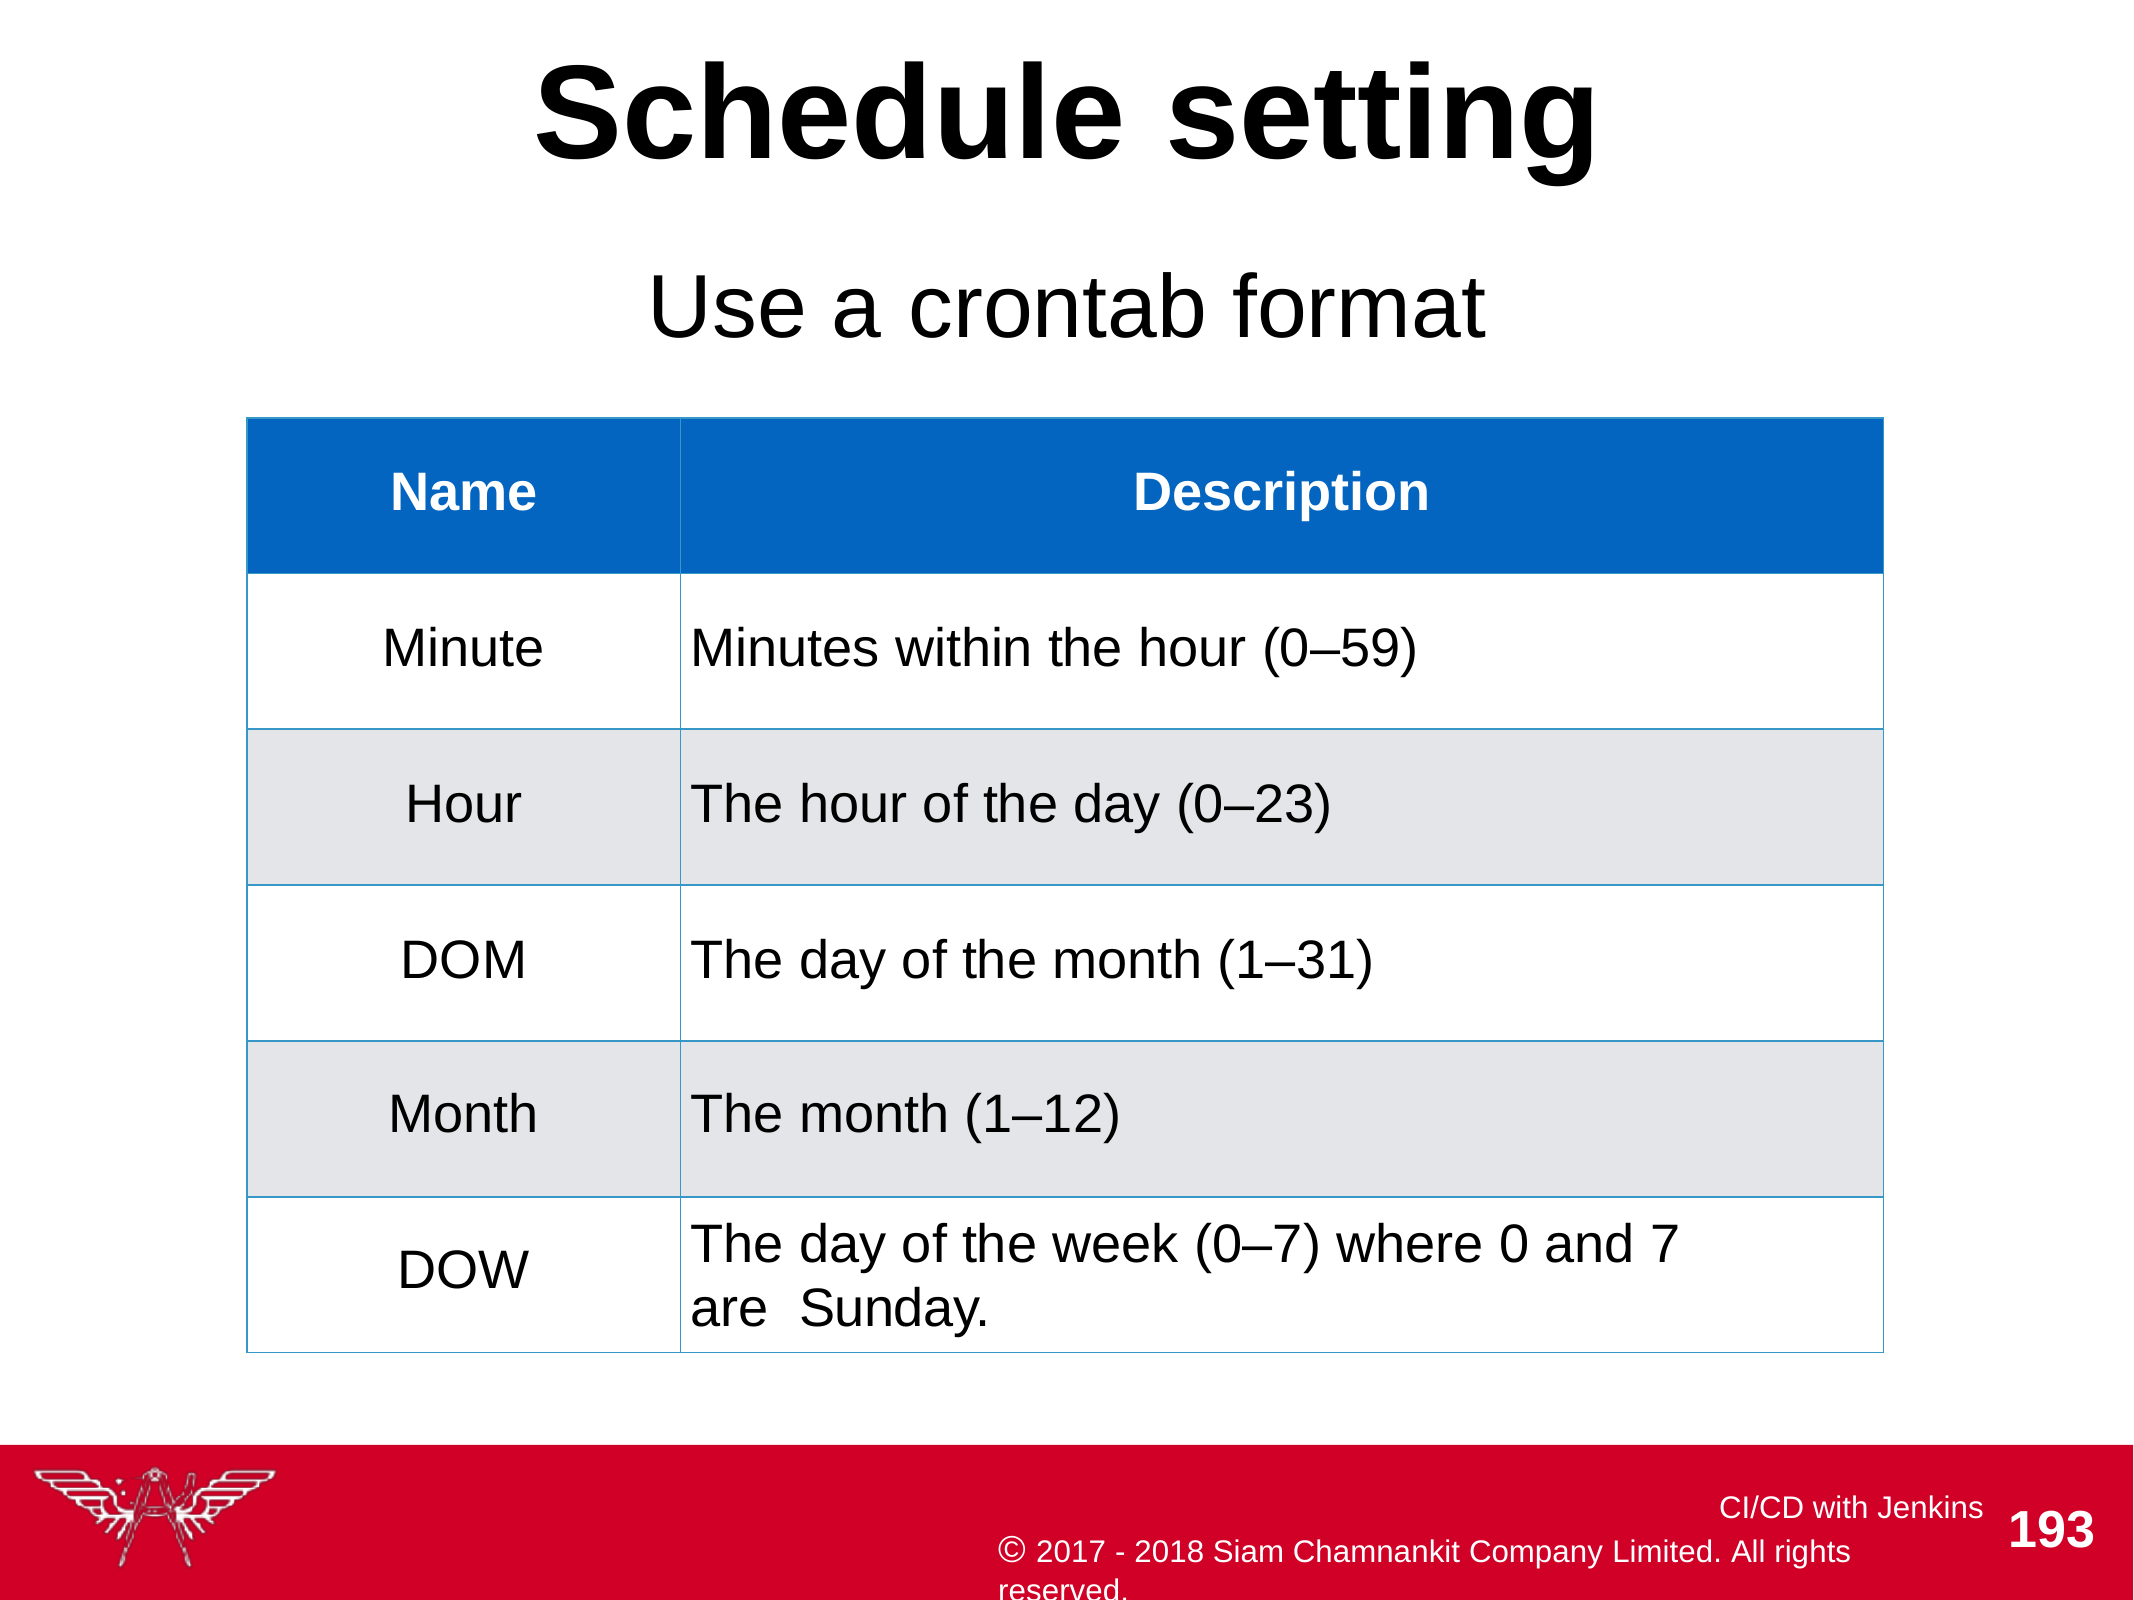

# Schedule	setting
Use a	crontab	format
| Name | Description |
| --- | --- |
| Minute | Minutes within the hour (0–59) |
| Hour | The hour of the day (0–23) |
| DOM | The day of the month (1–31) |
| Month | The month (1–12) |
| DOW | The day of the week (0–7) where 0 and 7 are Sunday. |
CI/CD with Jenkins
© 2017 - 2018 Siam Chamnankit Company Limited. All rights reserved.
193